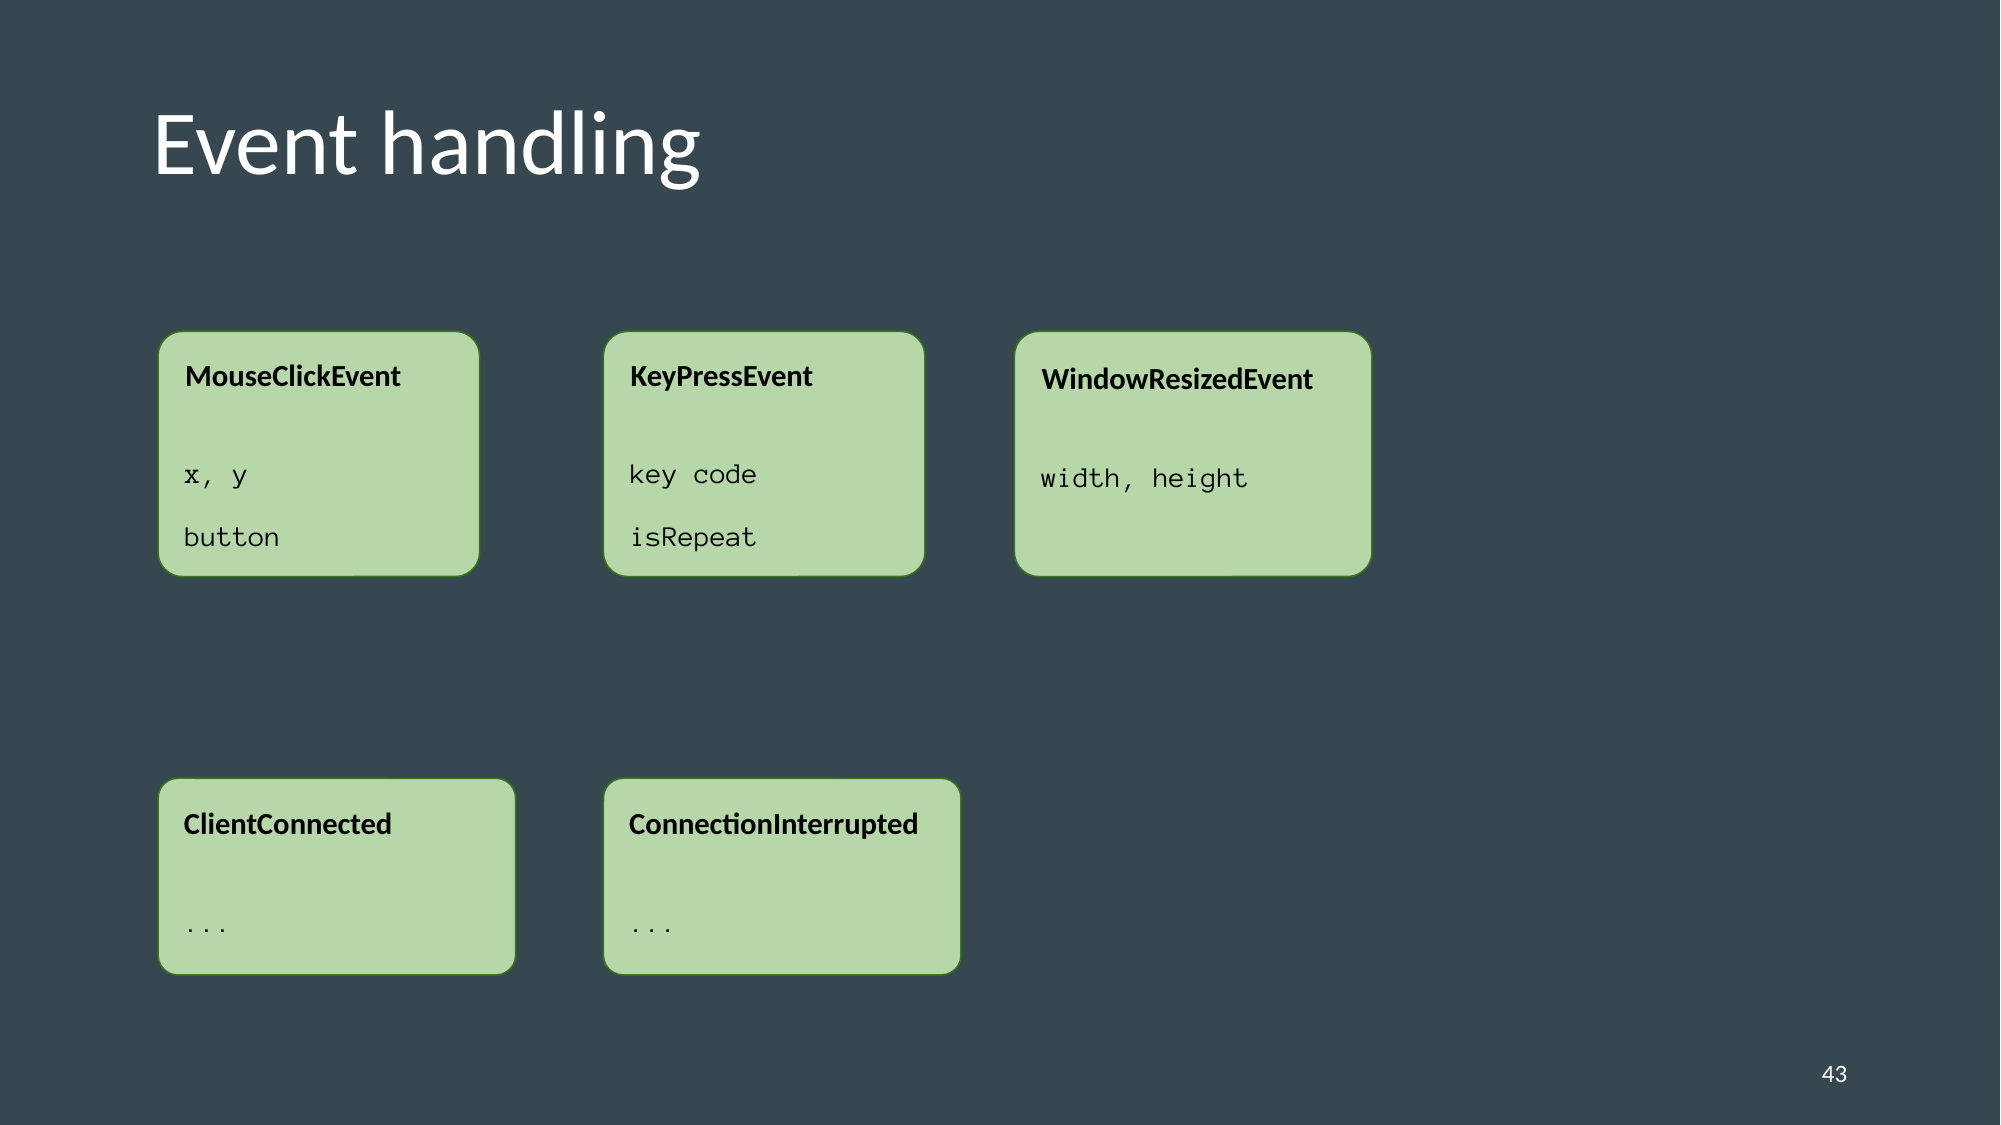

# Event handling
MouseClickEvent

x, y
button
KeyPressEvent

key code
isRepeat
WindowResizedEvent

width, height
ConnectionInterrupted

...
ClientConnected

...
43